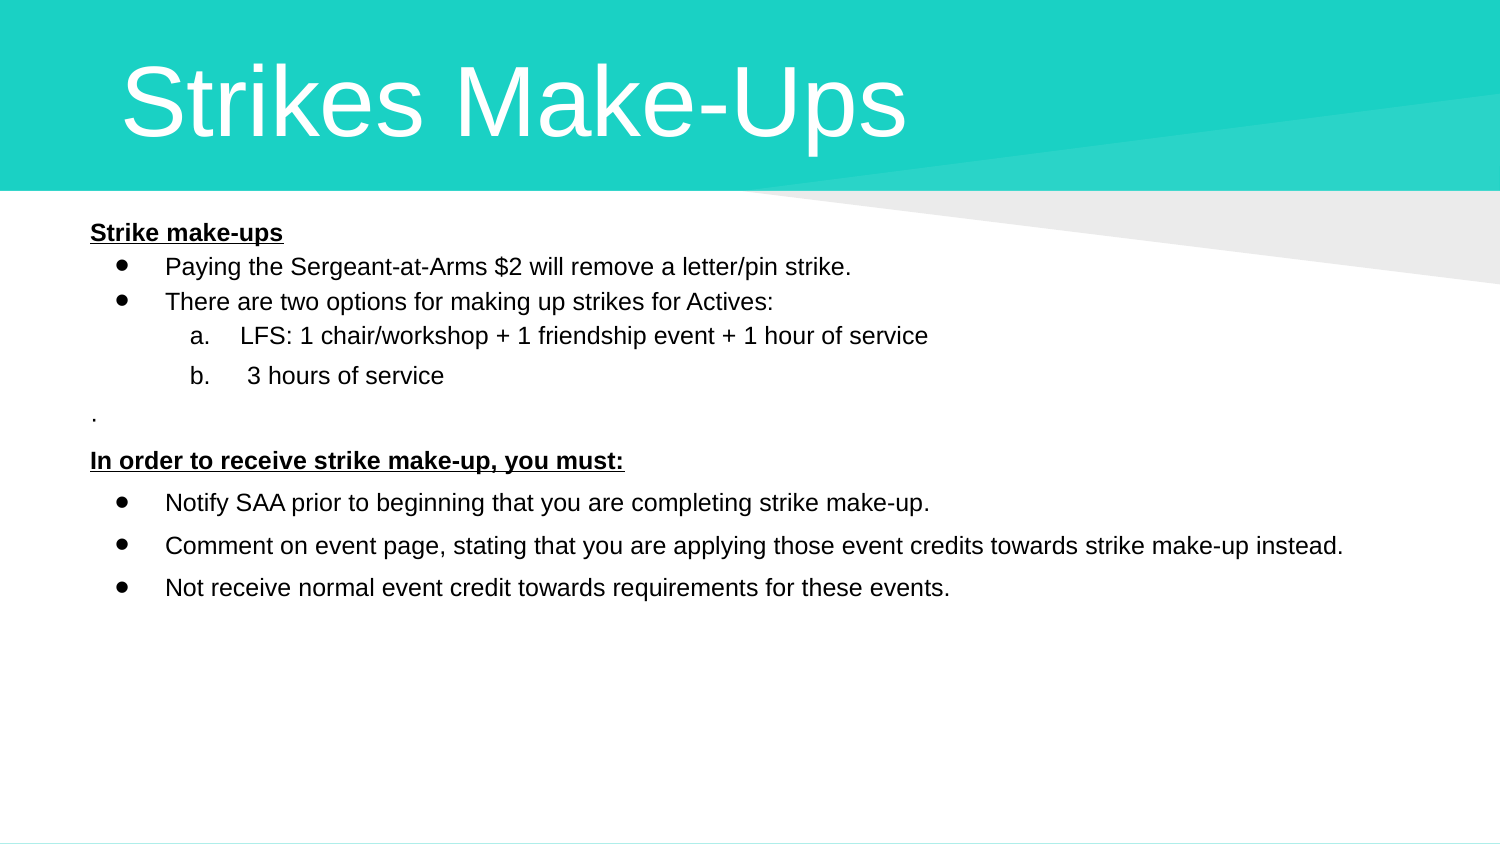

# Strikes Make-Ups
Strike make-ups
Paying the Sergeant-at-Arms $2 will remove a letter/pin strike.
There are two options for making up strikes for Actives:
LFS: 1 chair/workshop + 1 friendship event + 1 hour of service
 3 hours of service
·
In order to receive strike make-up, you must:
Notify SAA prior to beginning that you are completing strike make-up.
Comment on event page, stating that you are applying those event credits towards strike make-up instead.
Not receive normal event credit towards requirements for these events.